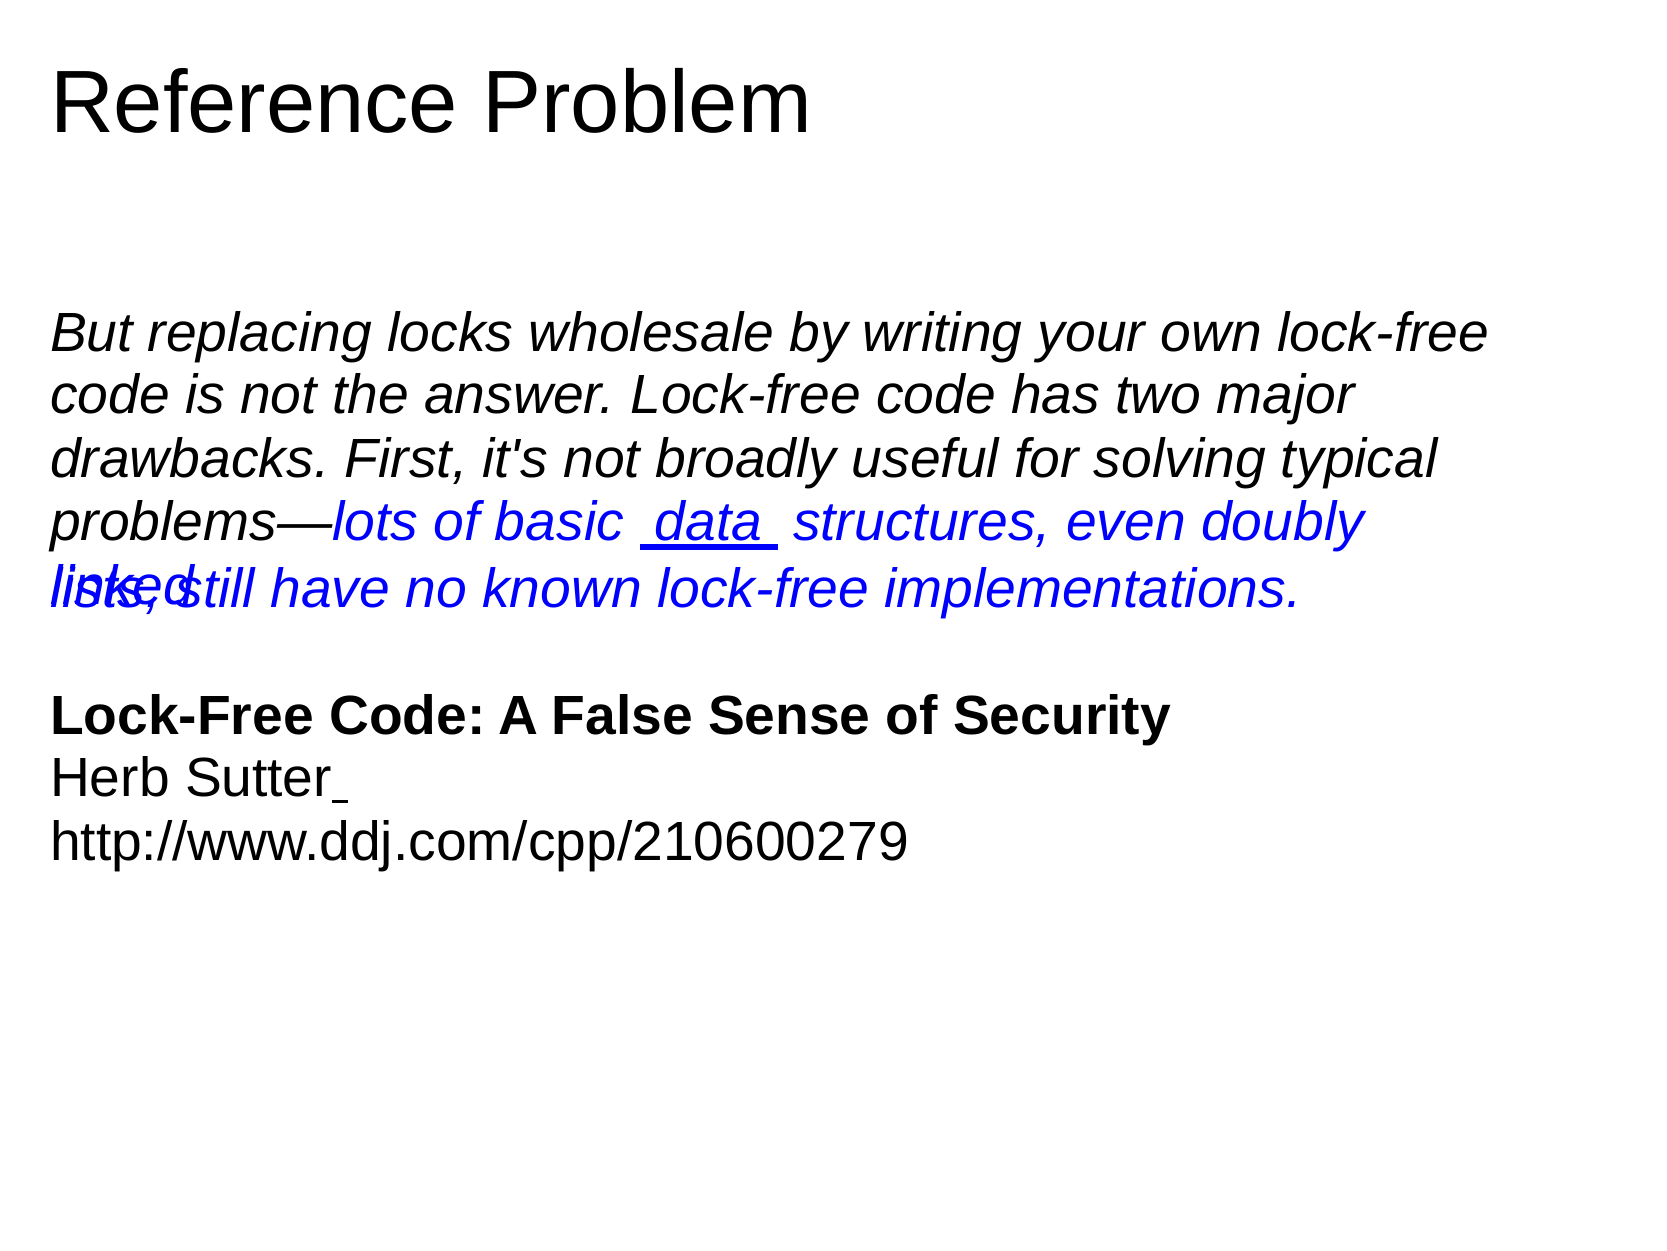

Reference Problem
But replacing locks wholesale by writing your own lock-free
code is not the answer. Lock-free code has two major drawbacks. First, it's not broadly useful for solving typical problems—lots of basic  data  structures, even doubly linked
lists, still have no known lock-free implementations.
Lock-Free Code: A False Sense of Security
Herb Sutter http://www.ddj.com/cpp/210600279